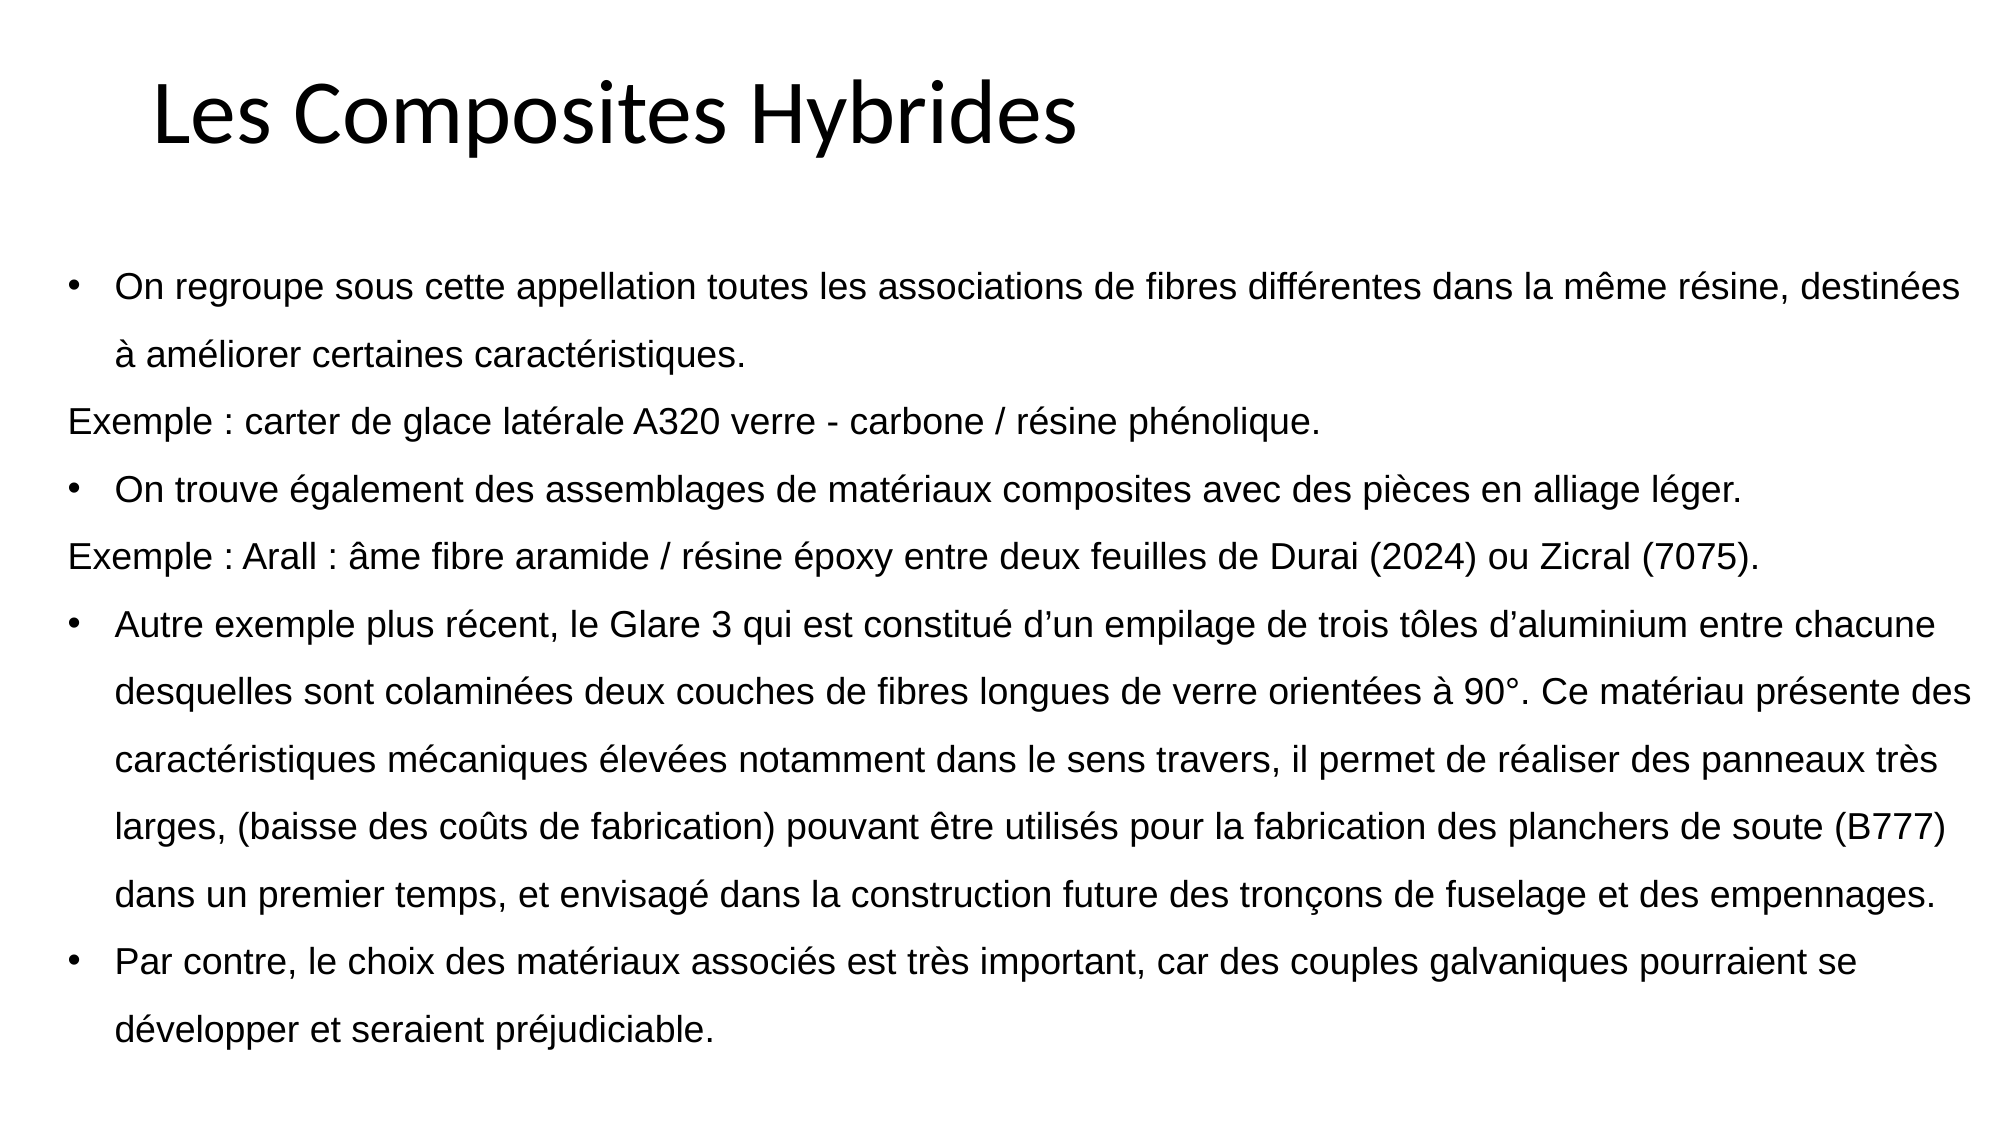

# Les Composites Hybrides
On regroupe sous cette appellation toutes les associations de fibres différentes dans la même résine, destinées à améliorer certaines caractéristiques.
Exemple : carter de glace latérale A320 verre - carbone / résine phénolique.
On trouve également des assemblages de matériaux composites avec des pièces en alliage léger.
Exemple : Arall : âme fibre aramide / résine époxy entre deux feuilles de Durai (2024) ou Zicral (7075).
Autre exemple plus récent, le Glare 3 qui est constitué d’un empilage de trois tôles d’aluminium entre chacune desquelles sont colaminées deux couches de fibres longues de verre orientées à 90°. Ce matériau présente des caractéristiques mécaniques élevées notamment dans le sens travers, il permet de réaliser des panneaux très larges, (baisse des coûts de fabrication) pouvant être utilisés pour la fabrication des planchers de soute (B777) dans un premier temps, et envisagé dans la construction future des tronçons de fuselage et des empennages.
Par contre, le choix des matériaux associés est très important, car des couples galvaniques pourraient se développer et seraient préjudiciable.